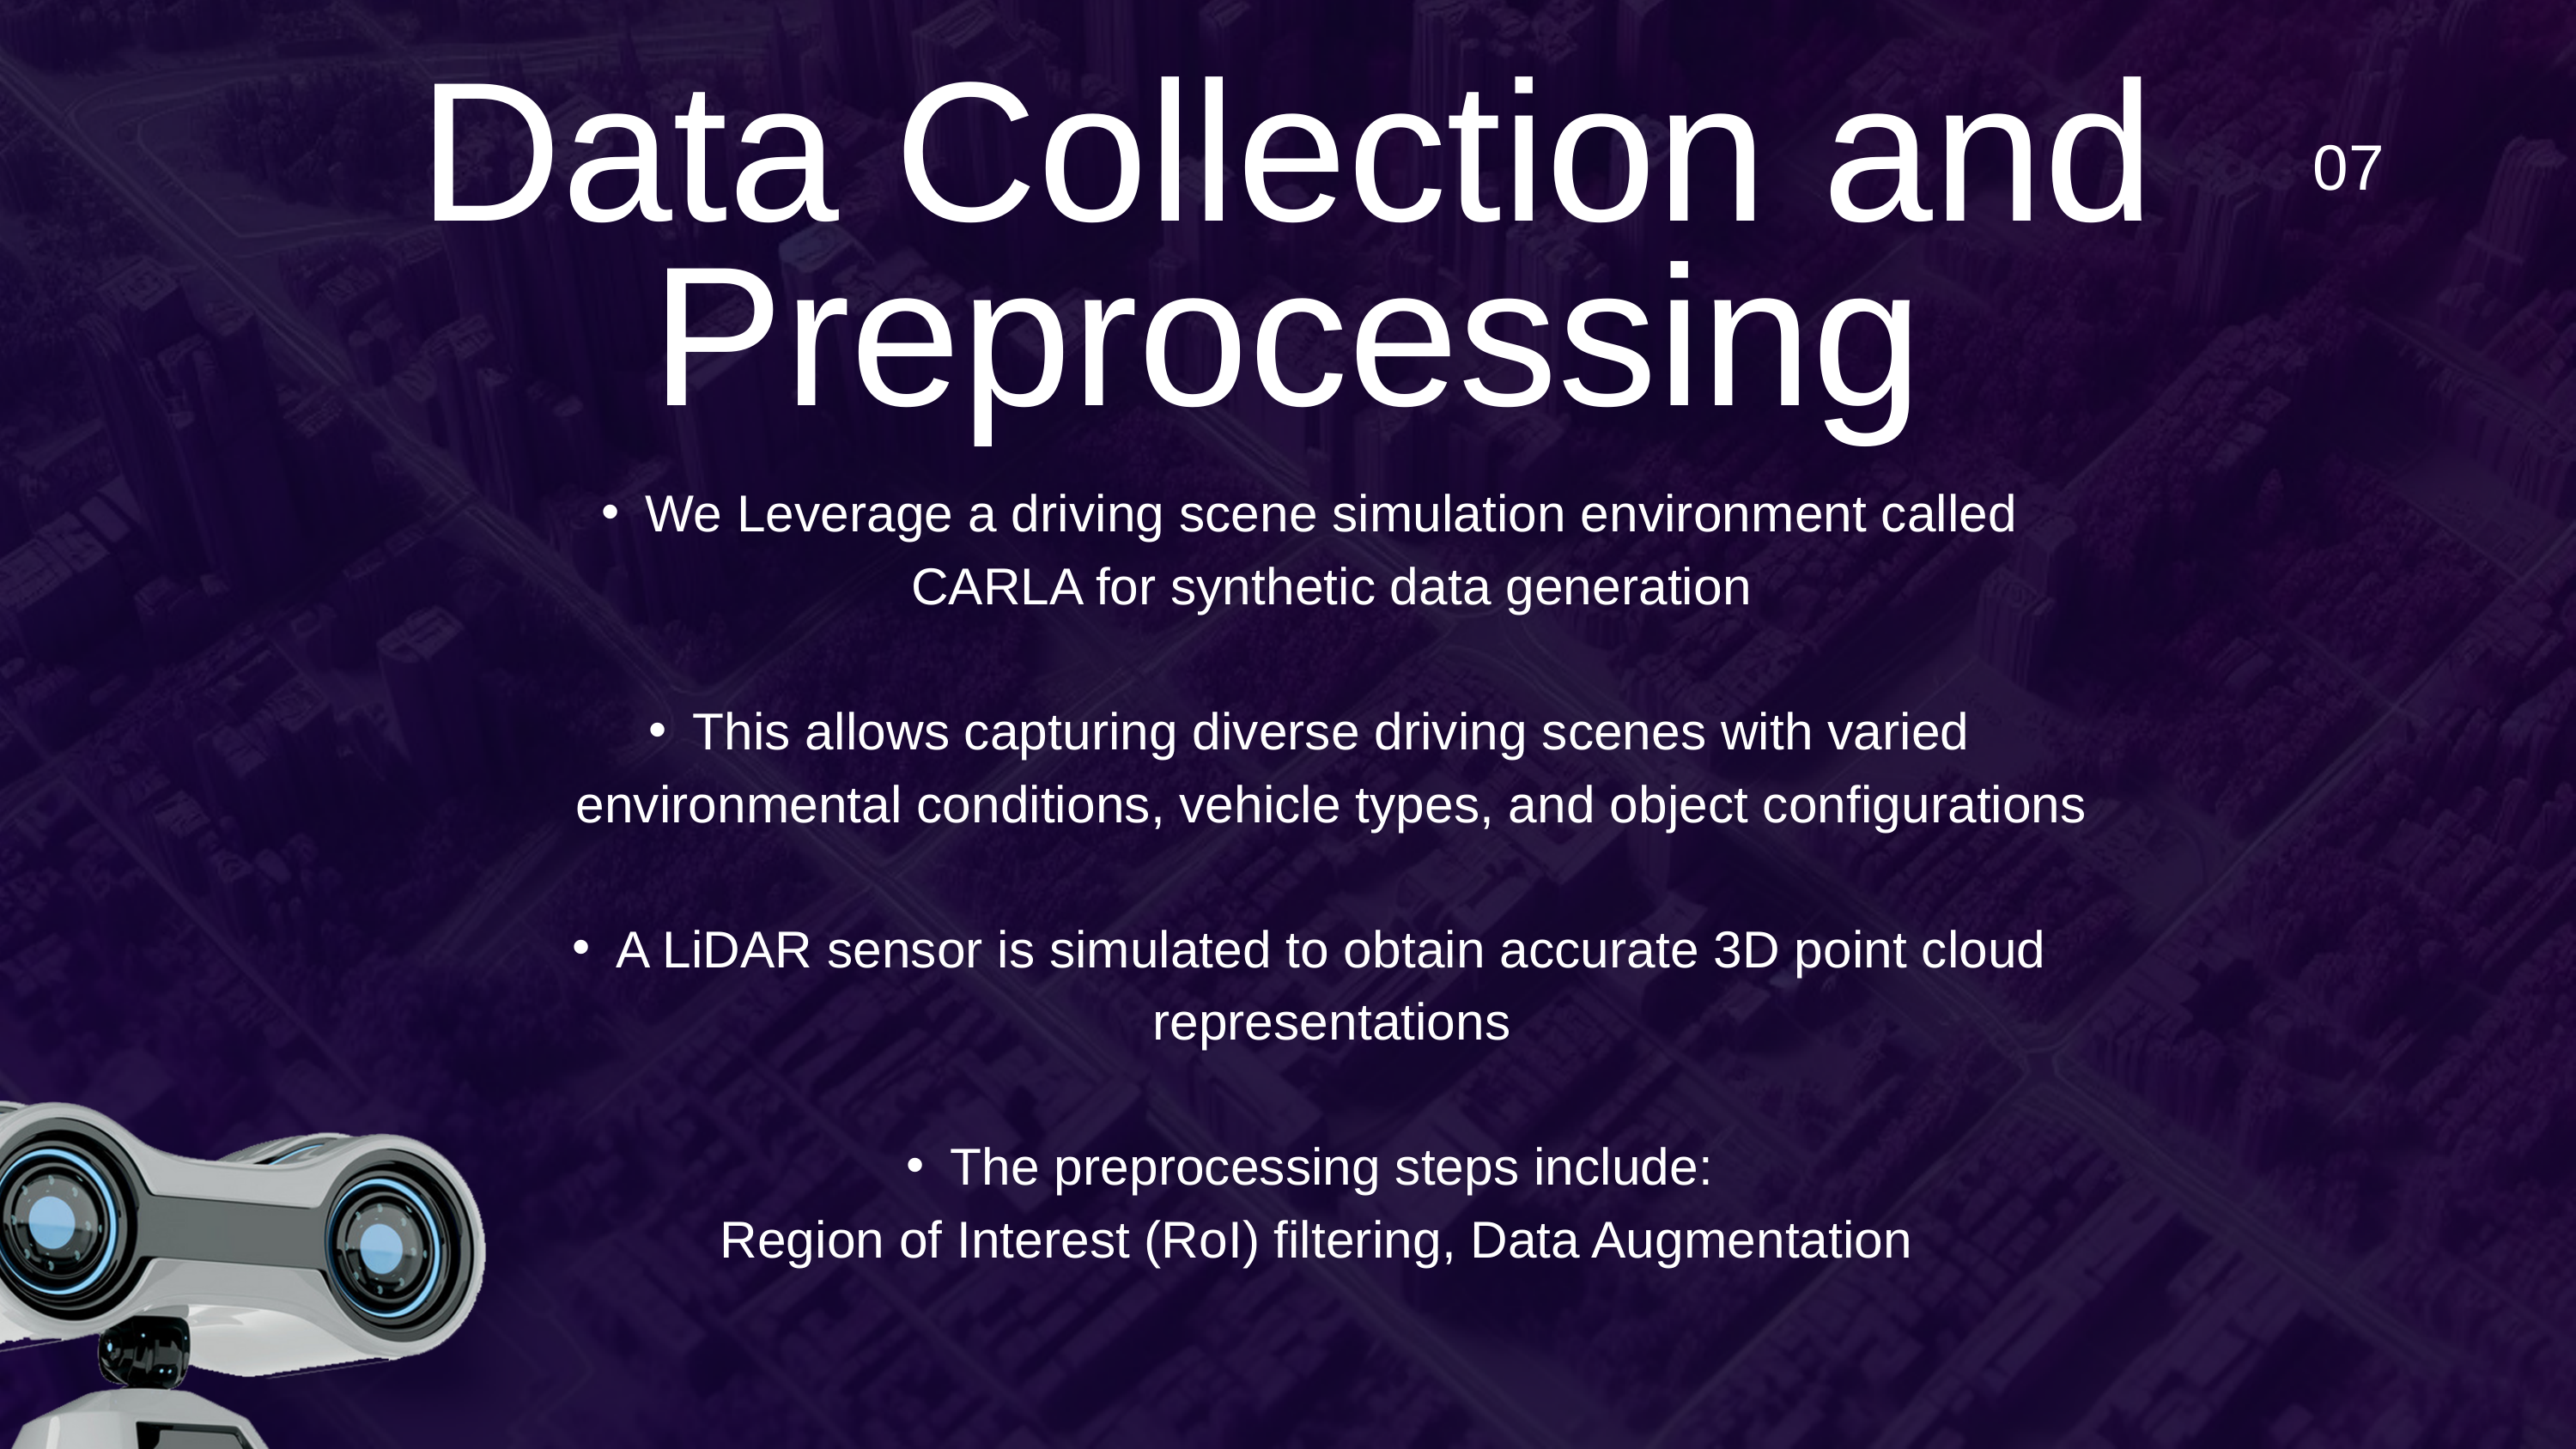

Data Collection and Preprocessing
07
We Leverage a driving scene simulation environment called CARLA for synthetic data generation

This allows capturing diverse driving scenes with varied environmental conditions, vehicle types, and object configurations

A LiDAR sensor is simulated to obtain accurate 3D point cloud representations

The preprocessing steps include:
 Region of Interest (RoI) filtering, Data Augmentation